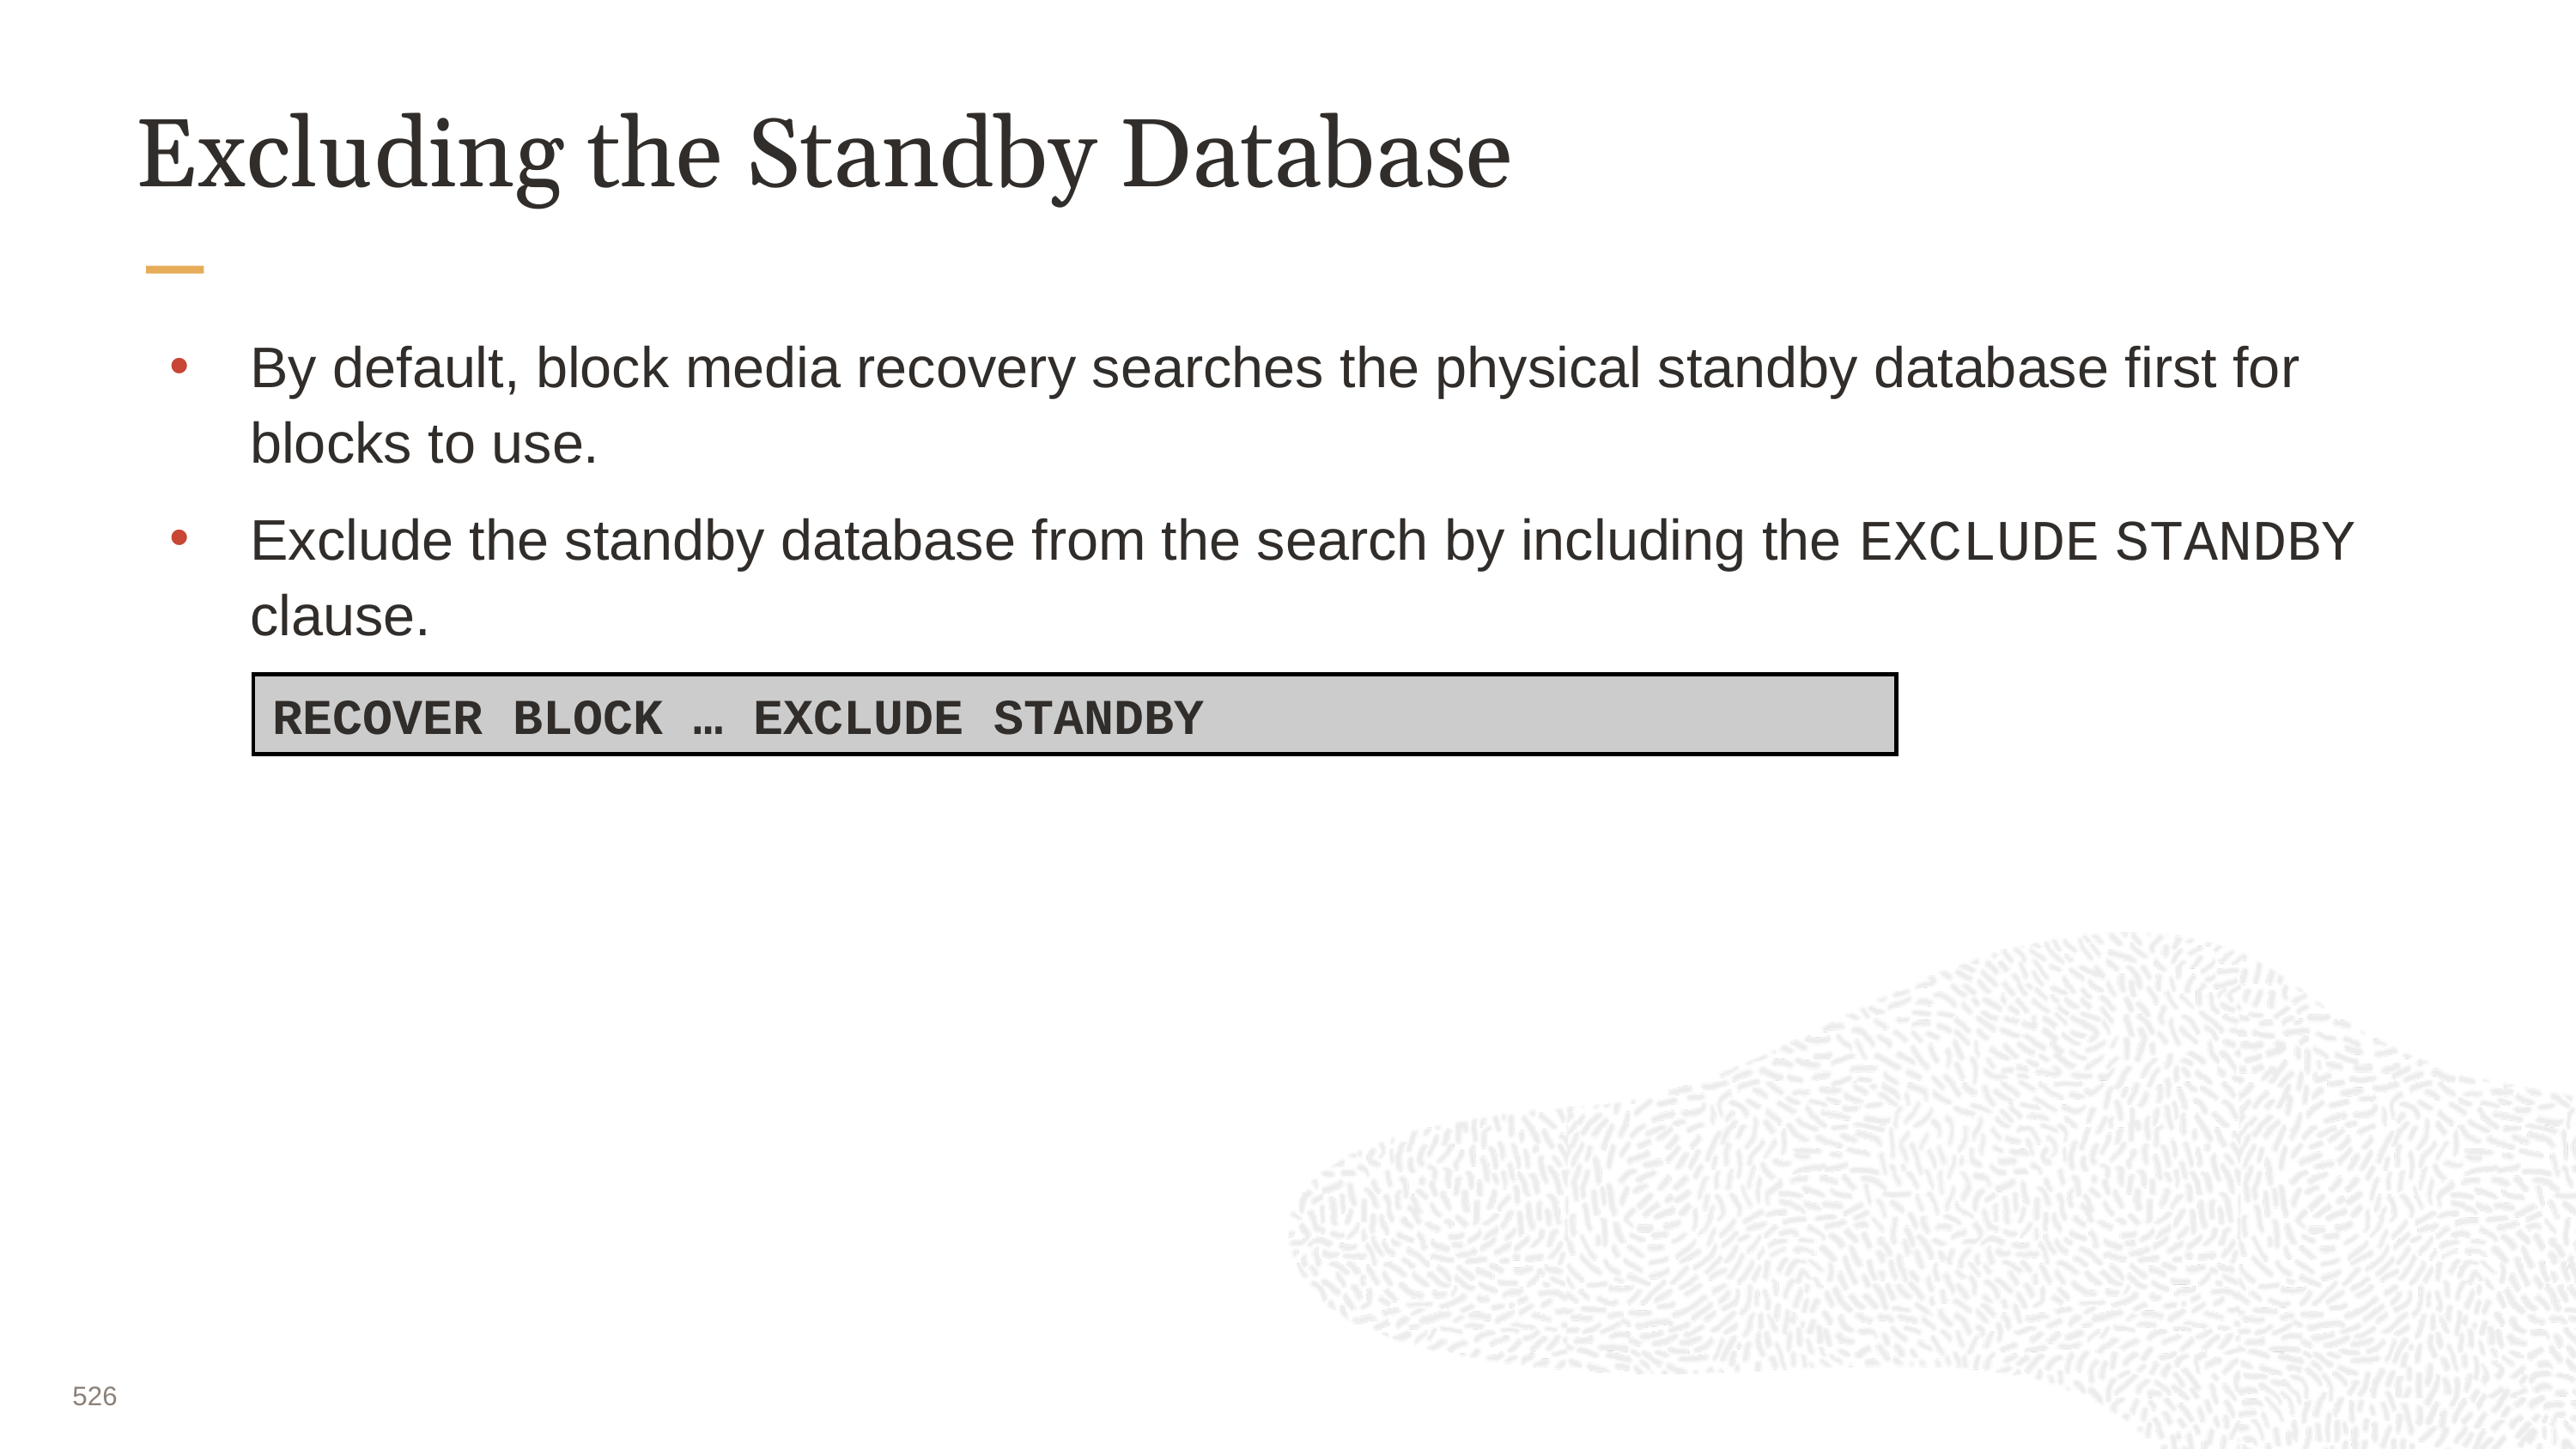

# Excluding the Standby Database
By default, block media recovery searches the physical standby database first for blocks to use.
Exclude the standby database from the search by including the EXCLUDE STANDBY clause.
RECOVER BLOCK … EXCLUDE STANDBY